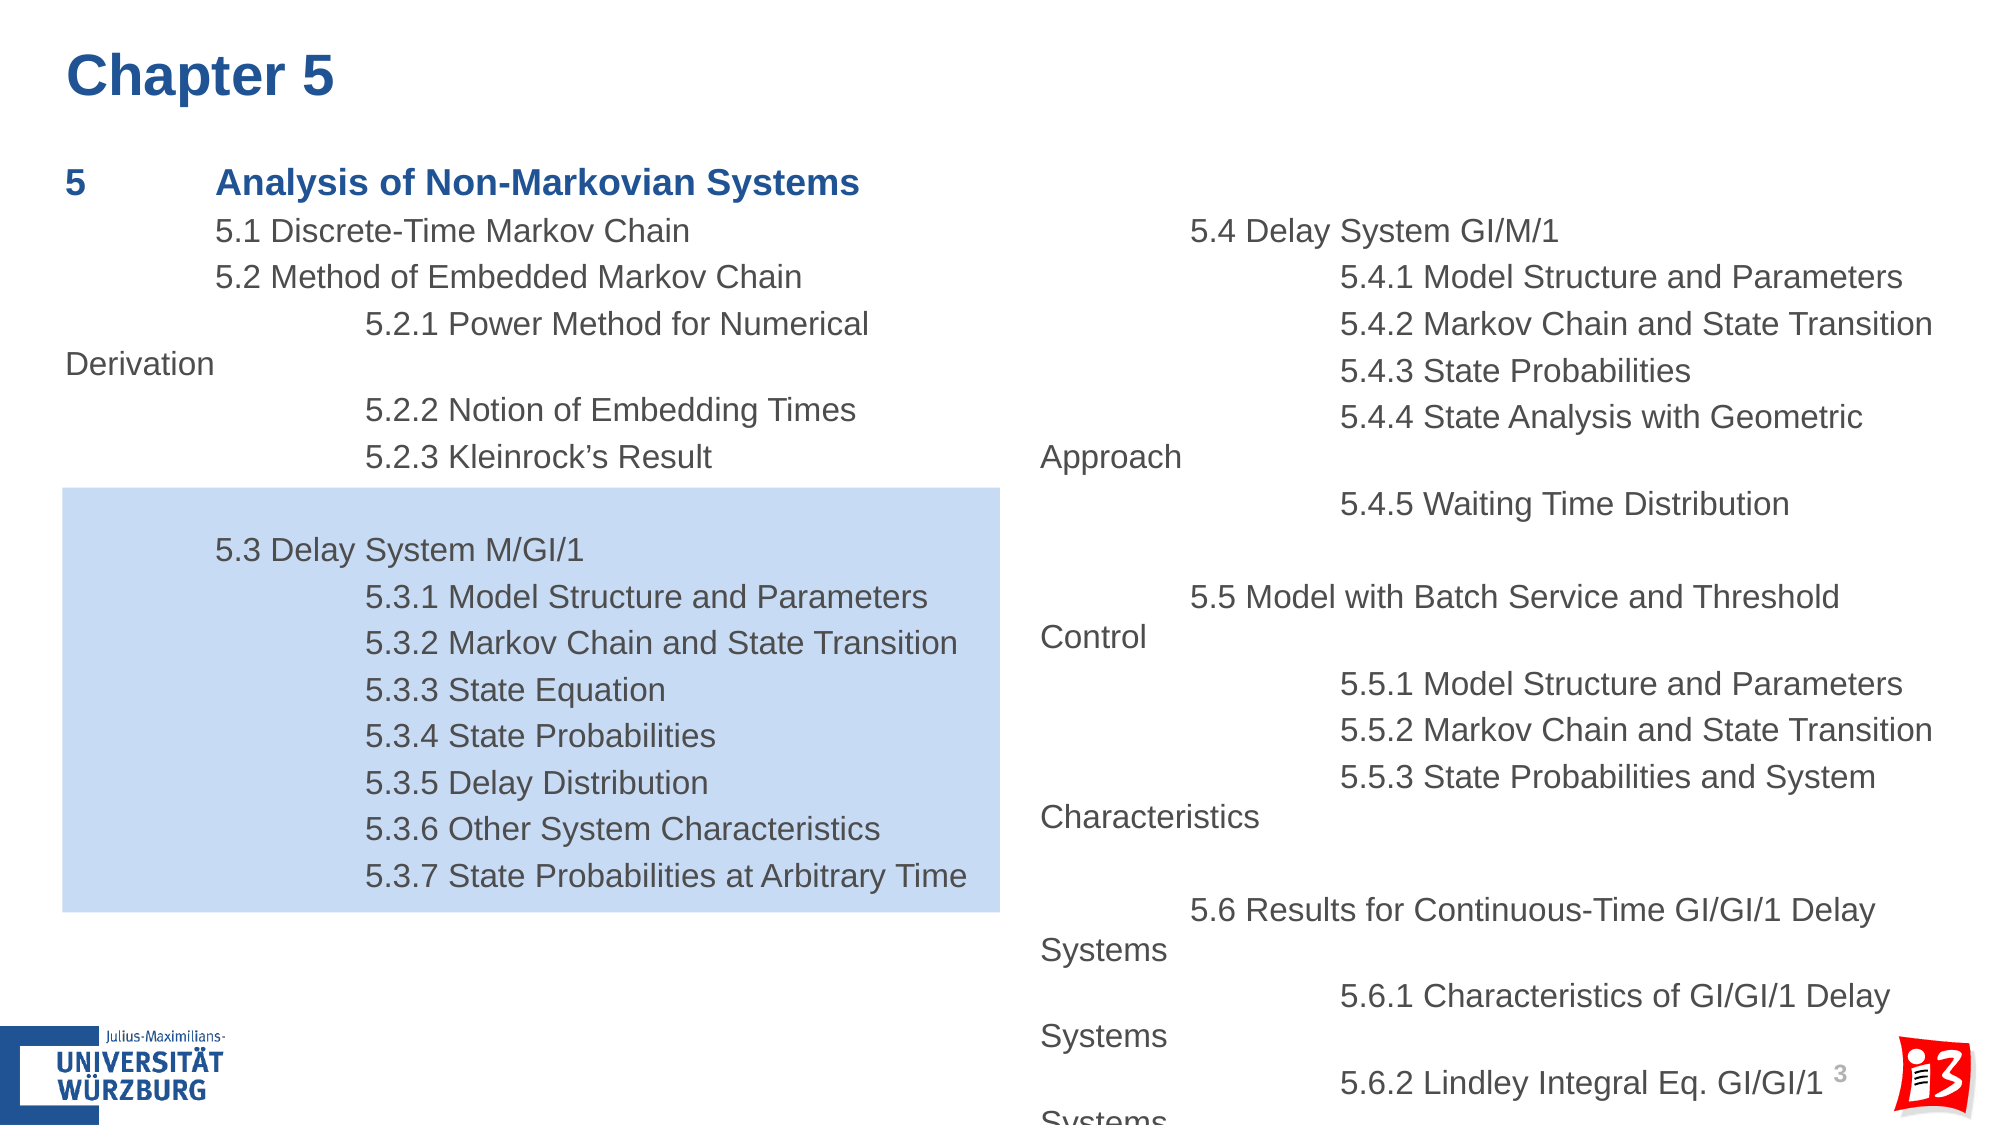

# Chapter 5
5 	Analysis of Non-Markovian Systems
	5.1 Discrete-Time Markov Chain
	5.2 Method of Embedded Markov Chain
		5.2.1 Power Method for Numerical Derivation
		5.2.2 Notion of Embedding Times
		5.2.3 Kleinrock’s Result

	5.3 Delay System M/GI/1
		5.3.1 Model Structure and Parameters
		5.3.2 Markov Chain and State Transition
		5.3.3 State Equation
		5.3.4 State Probabilities
		5.3.5 Delay Distribution
		5.3.6 Other System Characteristics
		5.3.7 State Probabilities at Arbitrary Time

	5.4 Delay System GI/M/1
		5.4.1 Model Structure and Parameters
		5.4.2 Markov Chain and State Transition
		5.4.3 State Probabilities
		5.4.4 State Analysis with Geometric Approach
		5.4.5 Waiting Time Distribution

	5.5 Model with Batch Service and Threshold Control
		5.5.1 Model Structure and Parameters
		5.5.2 Markov Chain and State Transition
		5.5.3 State Probabilities and System Characteristics

	5.6 Results for Continuous-Time GI/GI/1 Delay Systems
		5.6.1 Characteristics of GI/GI/1 Delay Systems
		5.6.2 Lindley Integral Eq. GI/GI/1 Systems
		5.6.3 Kingman’s Approximation of Mean Waiting Times

3